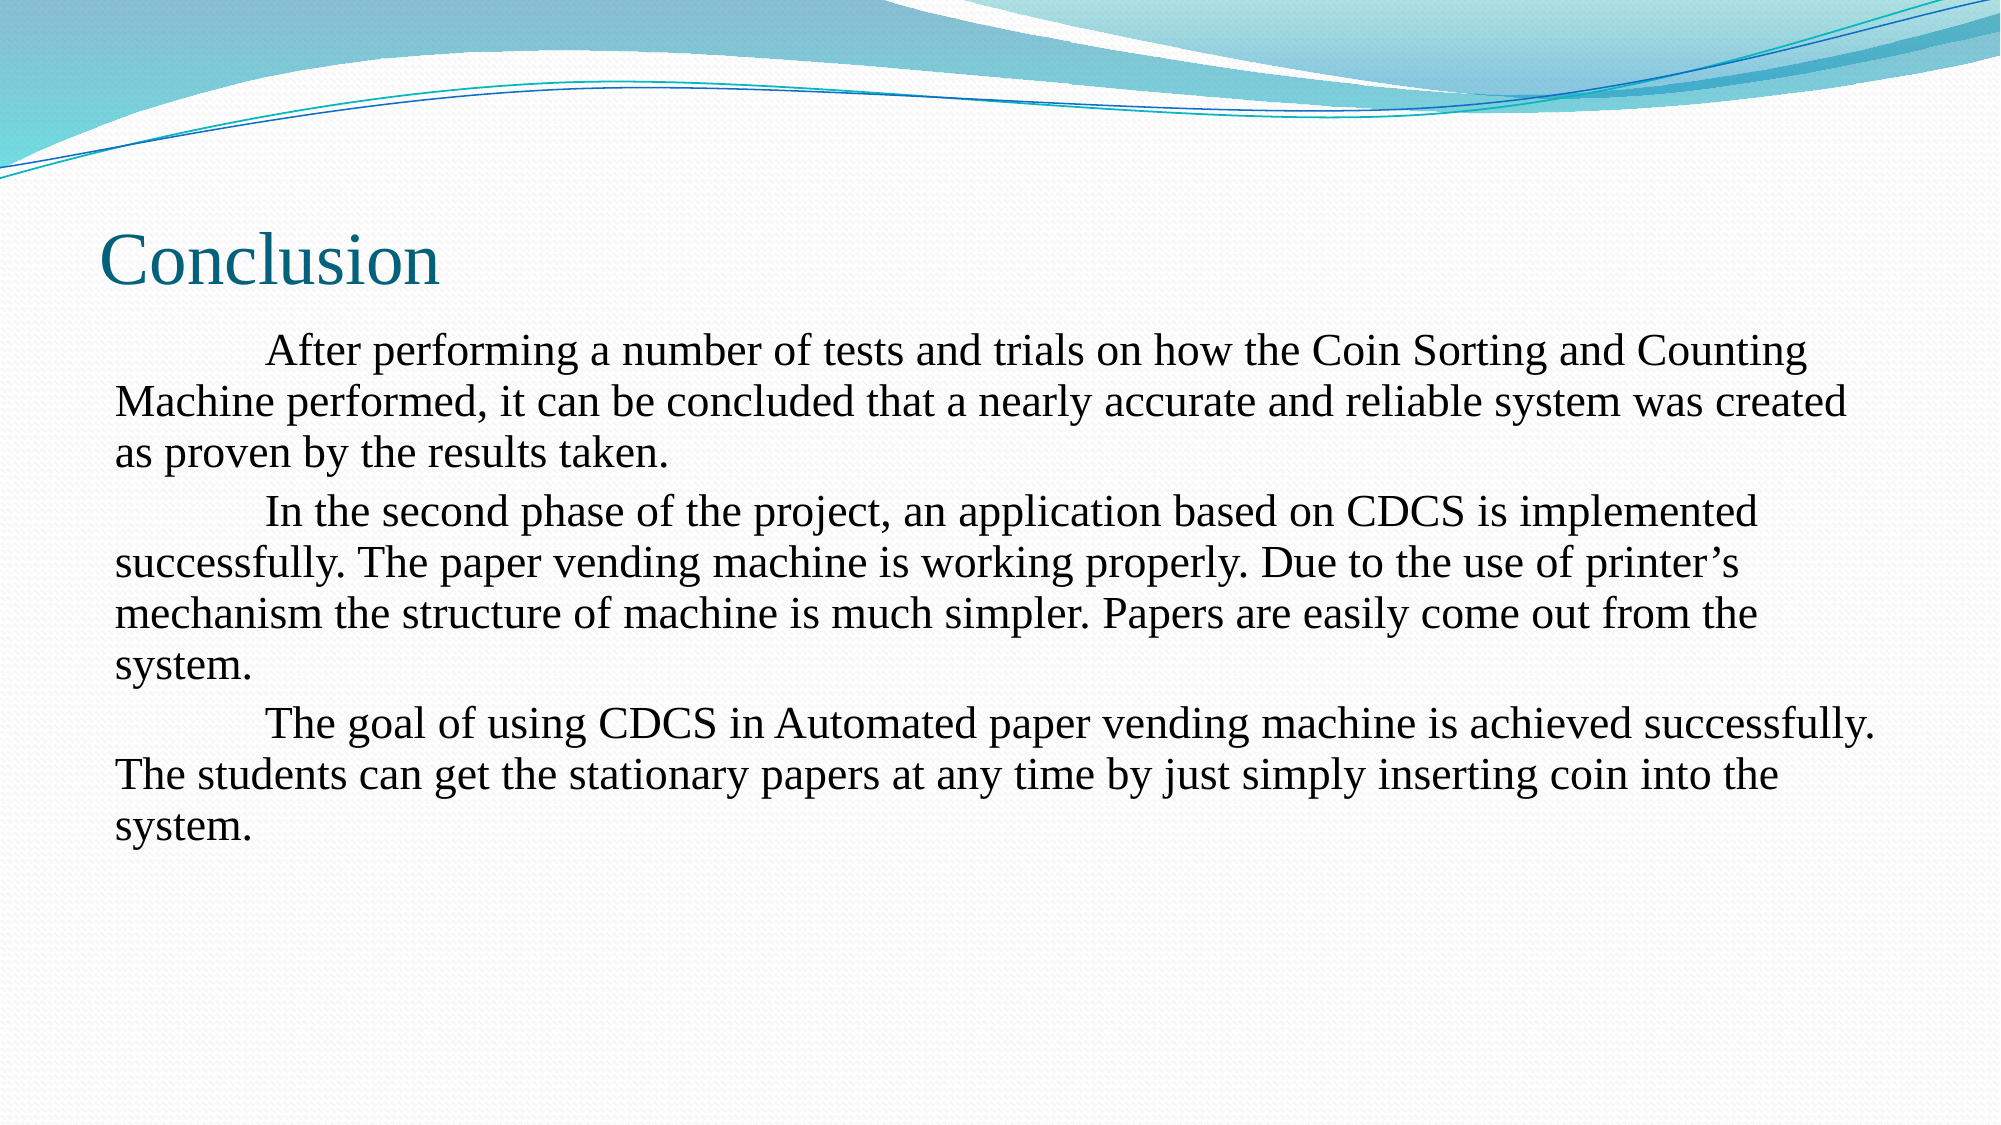

# Conclusion
	After performing a number of tests and trials on how the Coin Sorting and Counting Machine performed, it can be concluded that a nearly accurate and reliable system was created as proven by the results taken.
	In the second phase of the project, an application based on CDCS is implemented successfully. The paper vending machine is working properly. Due to the use of printer’s mechanism the structure of machine is much simpler. Papers are easily come out from the system.
	The goal of using CDCS in Automated paper vending machine is achieved successfully. The students can get the stationary papers at any time by just simply inserting coin into the system.